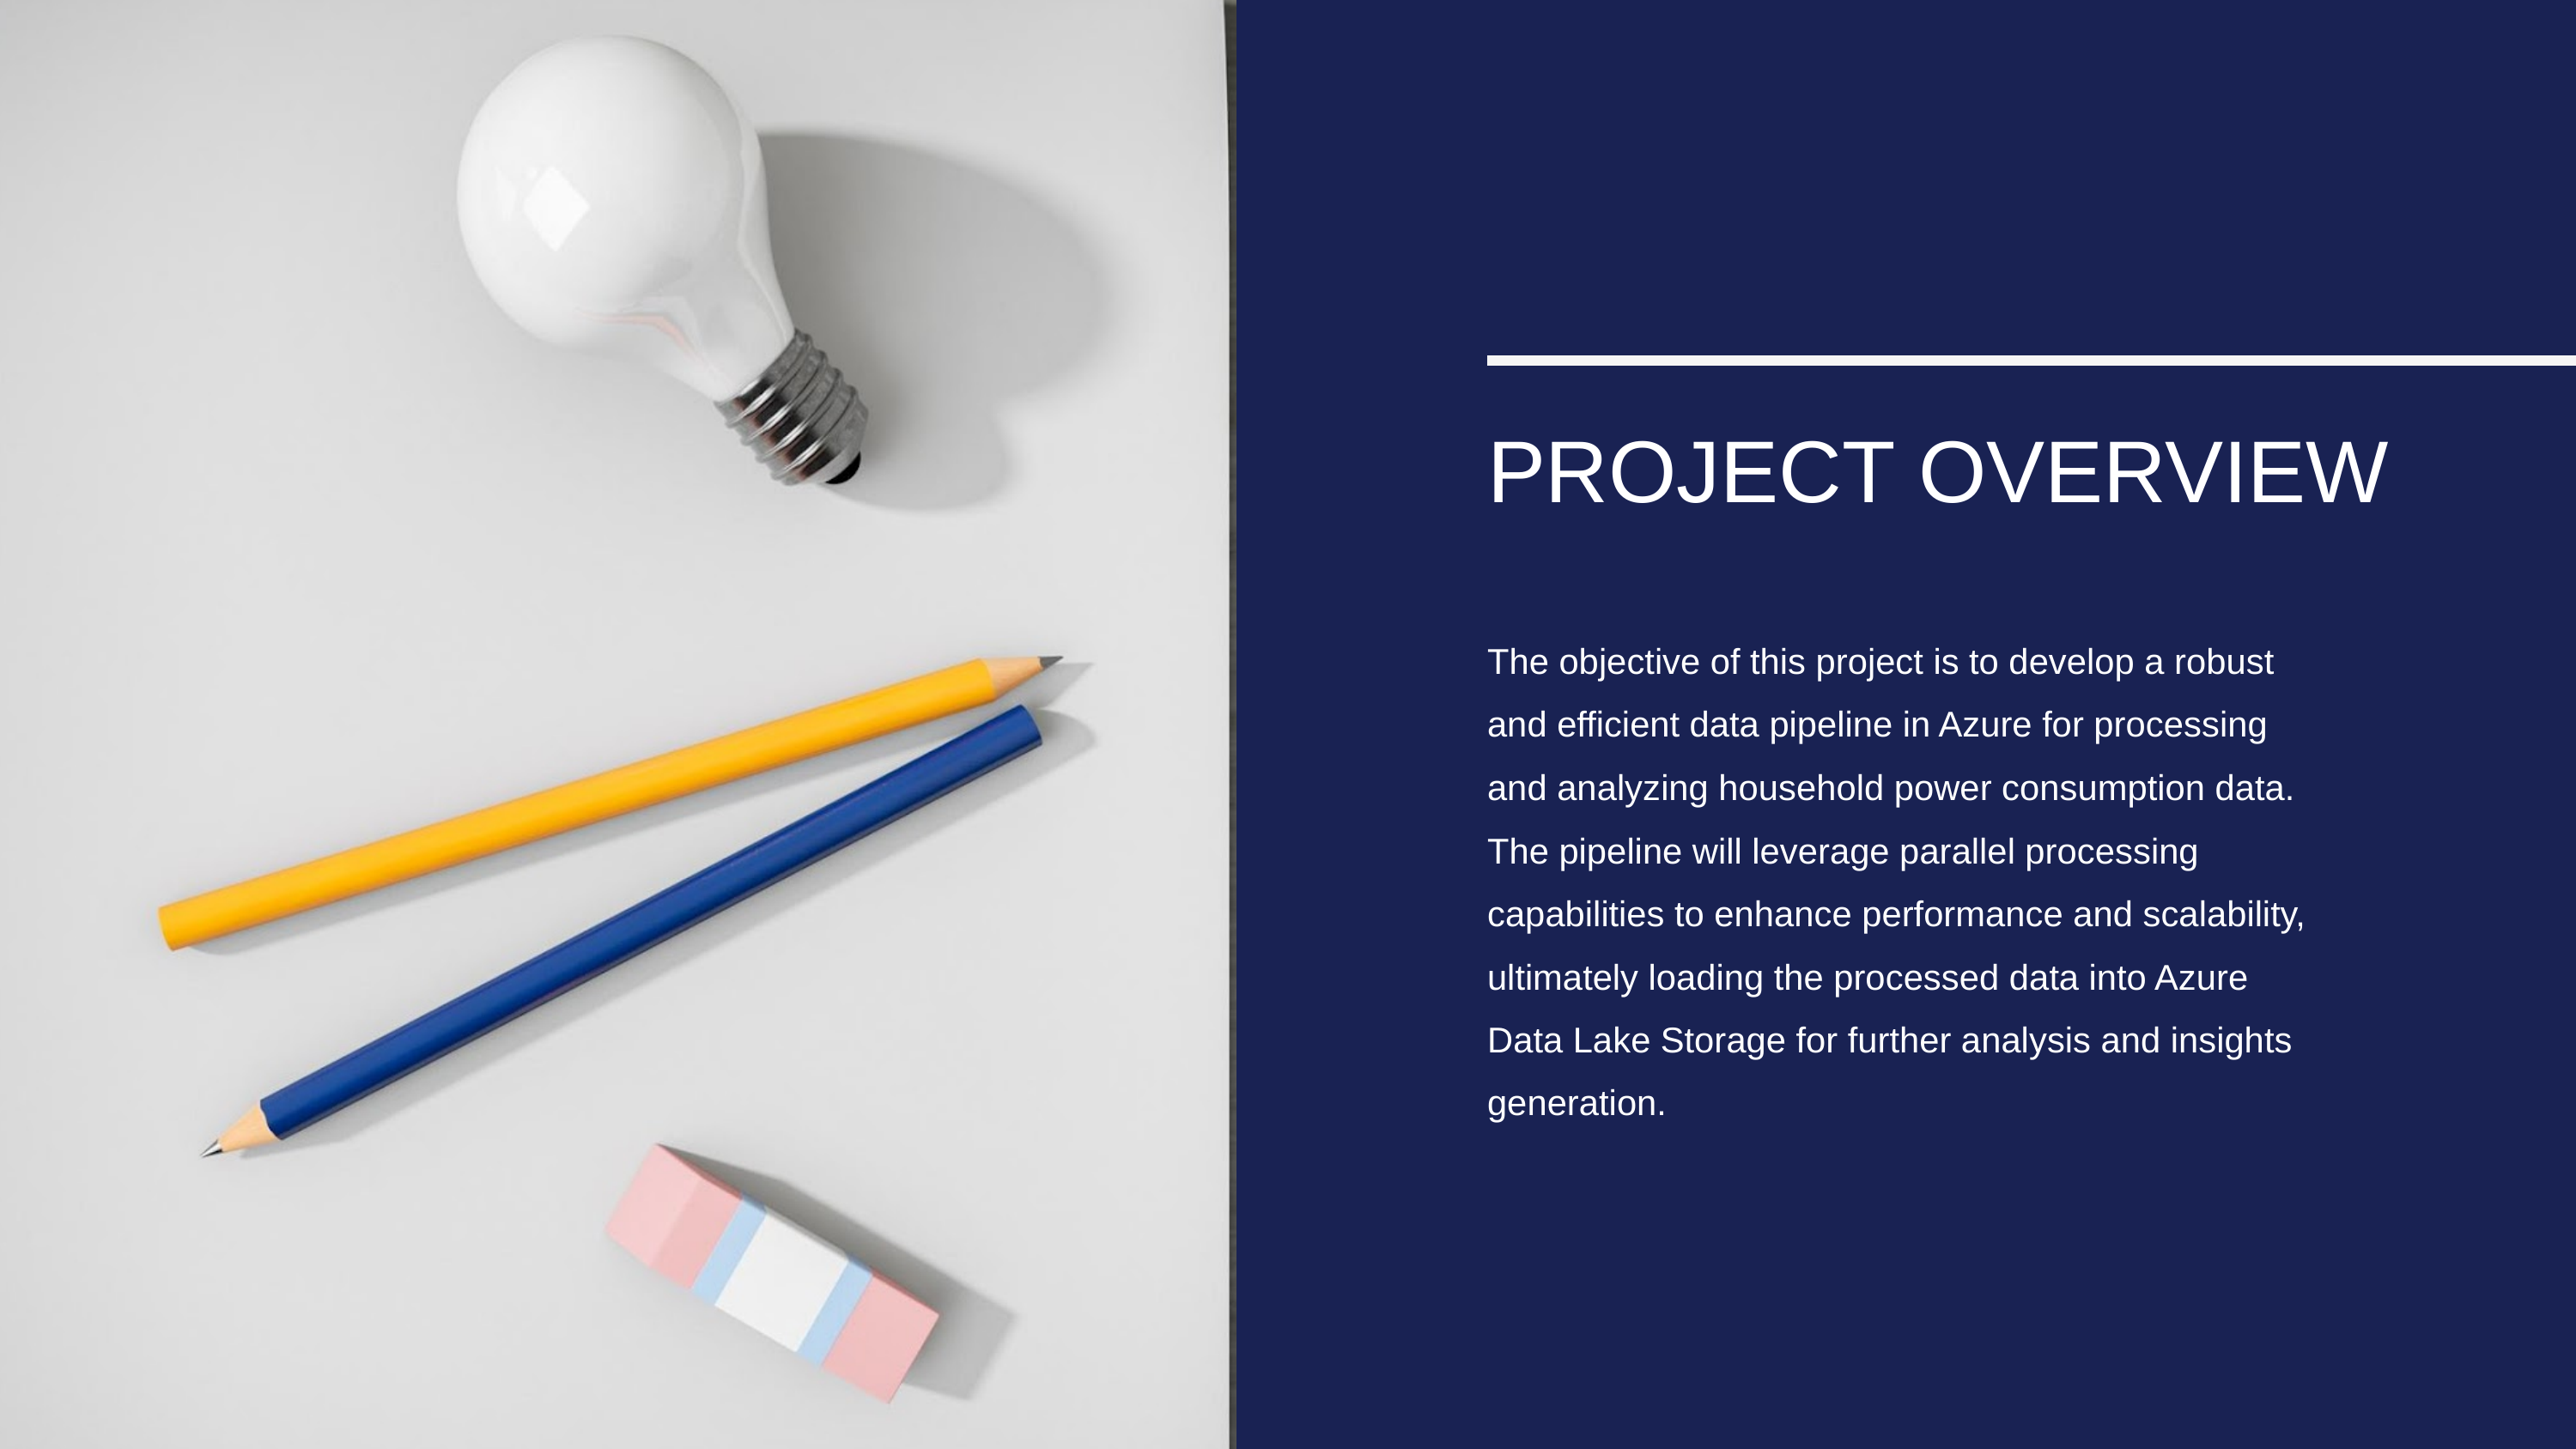

PROJECT OVERVIEW
The objective of this project is to develop a robust and efficient data pipeline in Azure for processing and analyzing household power consumption data. The pipeline will leverage parallel processing capabilities to enhance performance and scalability, ultimately loading the processed data into Azure Data Lake Storage for further analysis and insights generation.